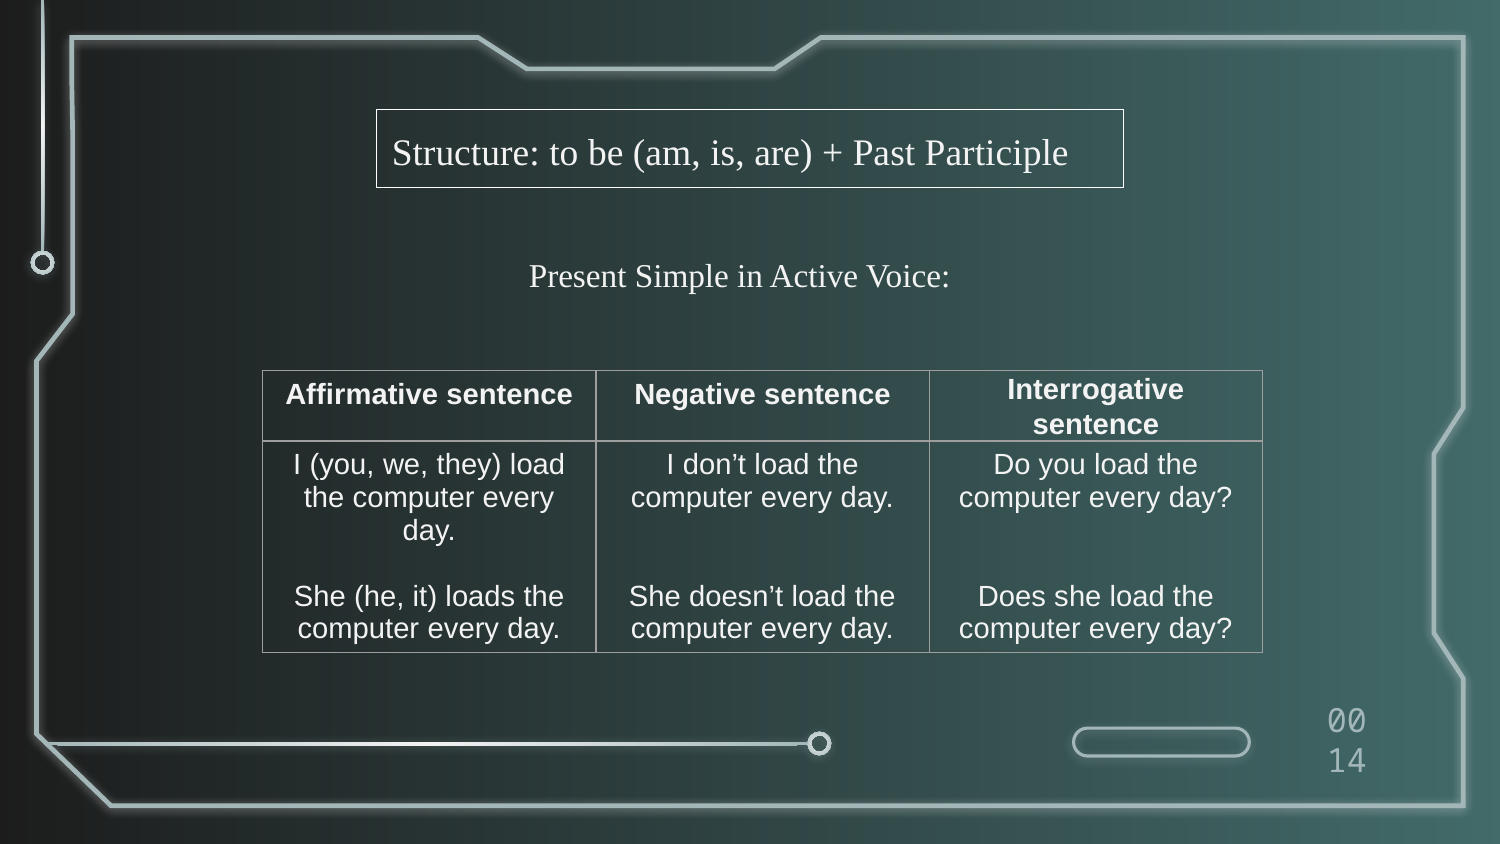

Structure: to be (am, is, are) + Past Participle
Present Simple in Active Voice:
| Affirmative sentence | Negative sentence | Interrogative sentence |
| --- | --- | --- |
| I (you, we, they) load the computer every day. She (he, it) loads the computer every day. | I don’t load the computer every day. She doesn’t load the computer every day. | Do you load the computer every day? Does she load the computer every day? |
0014